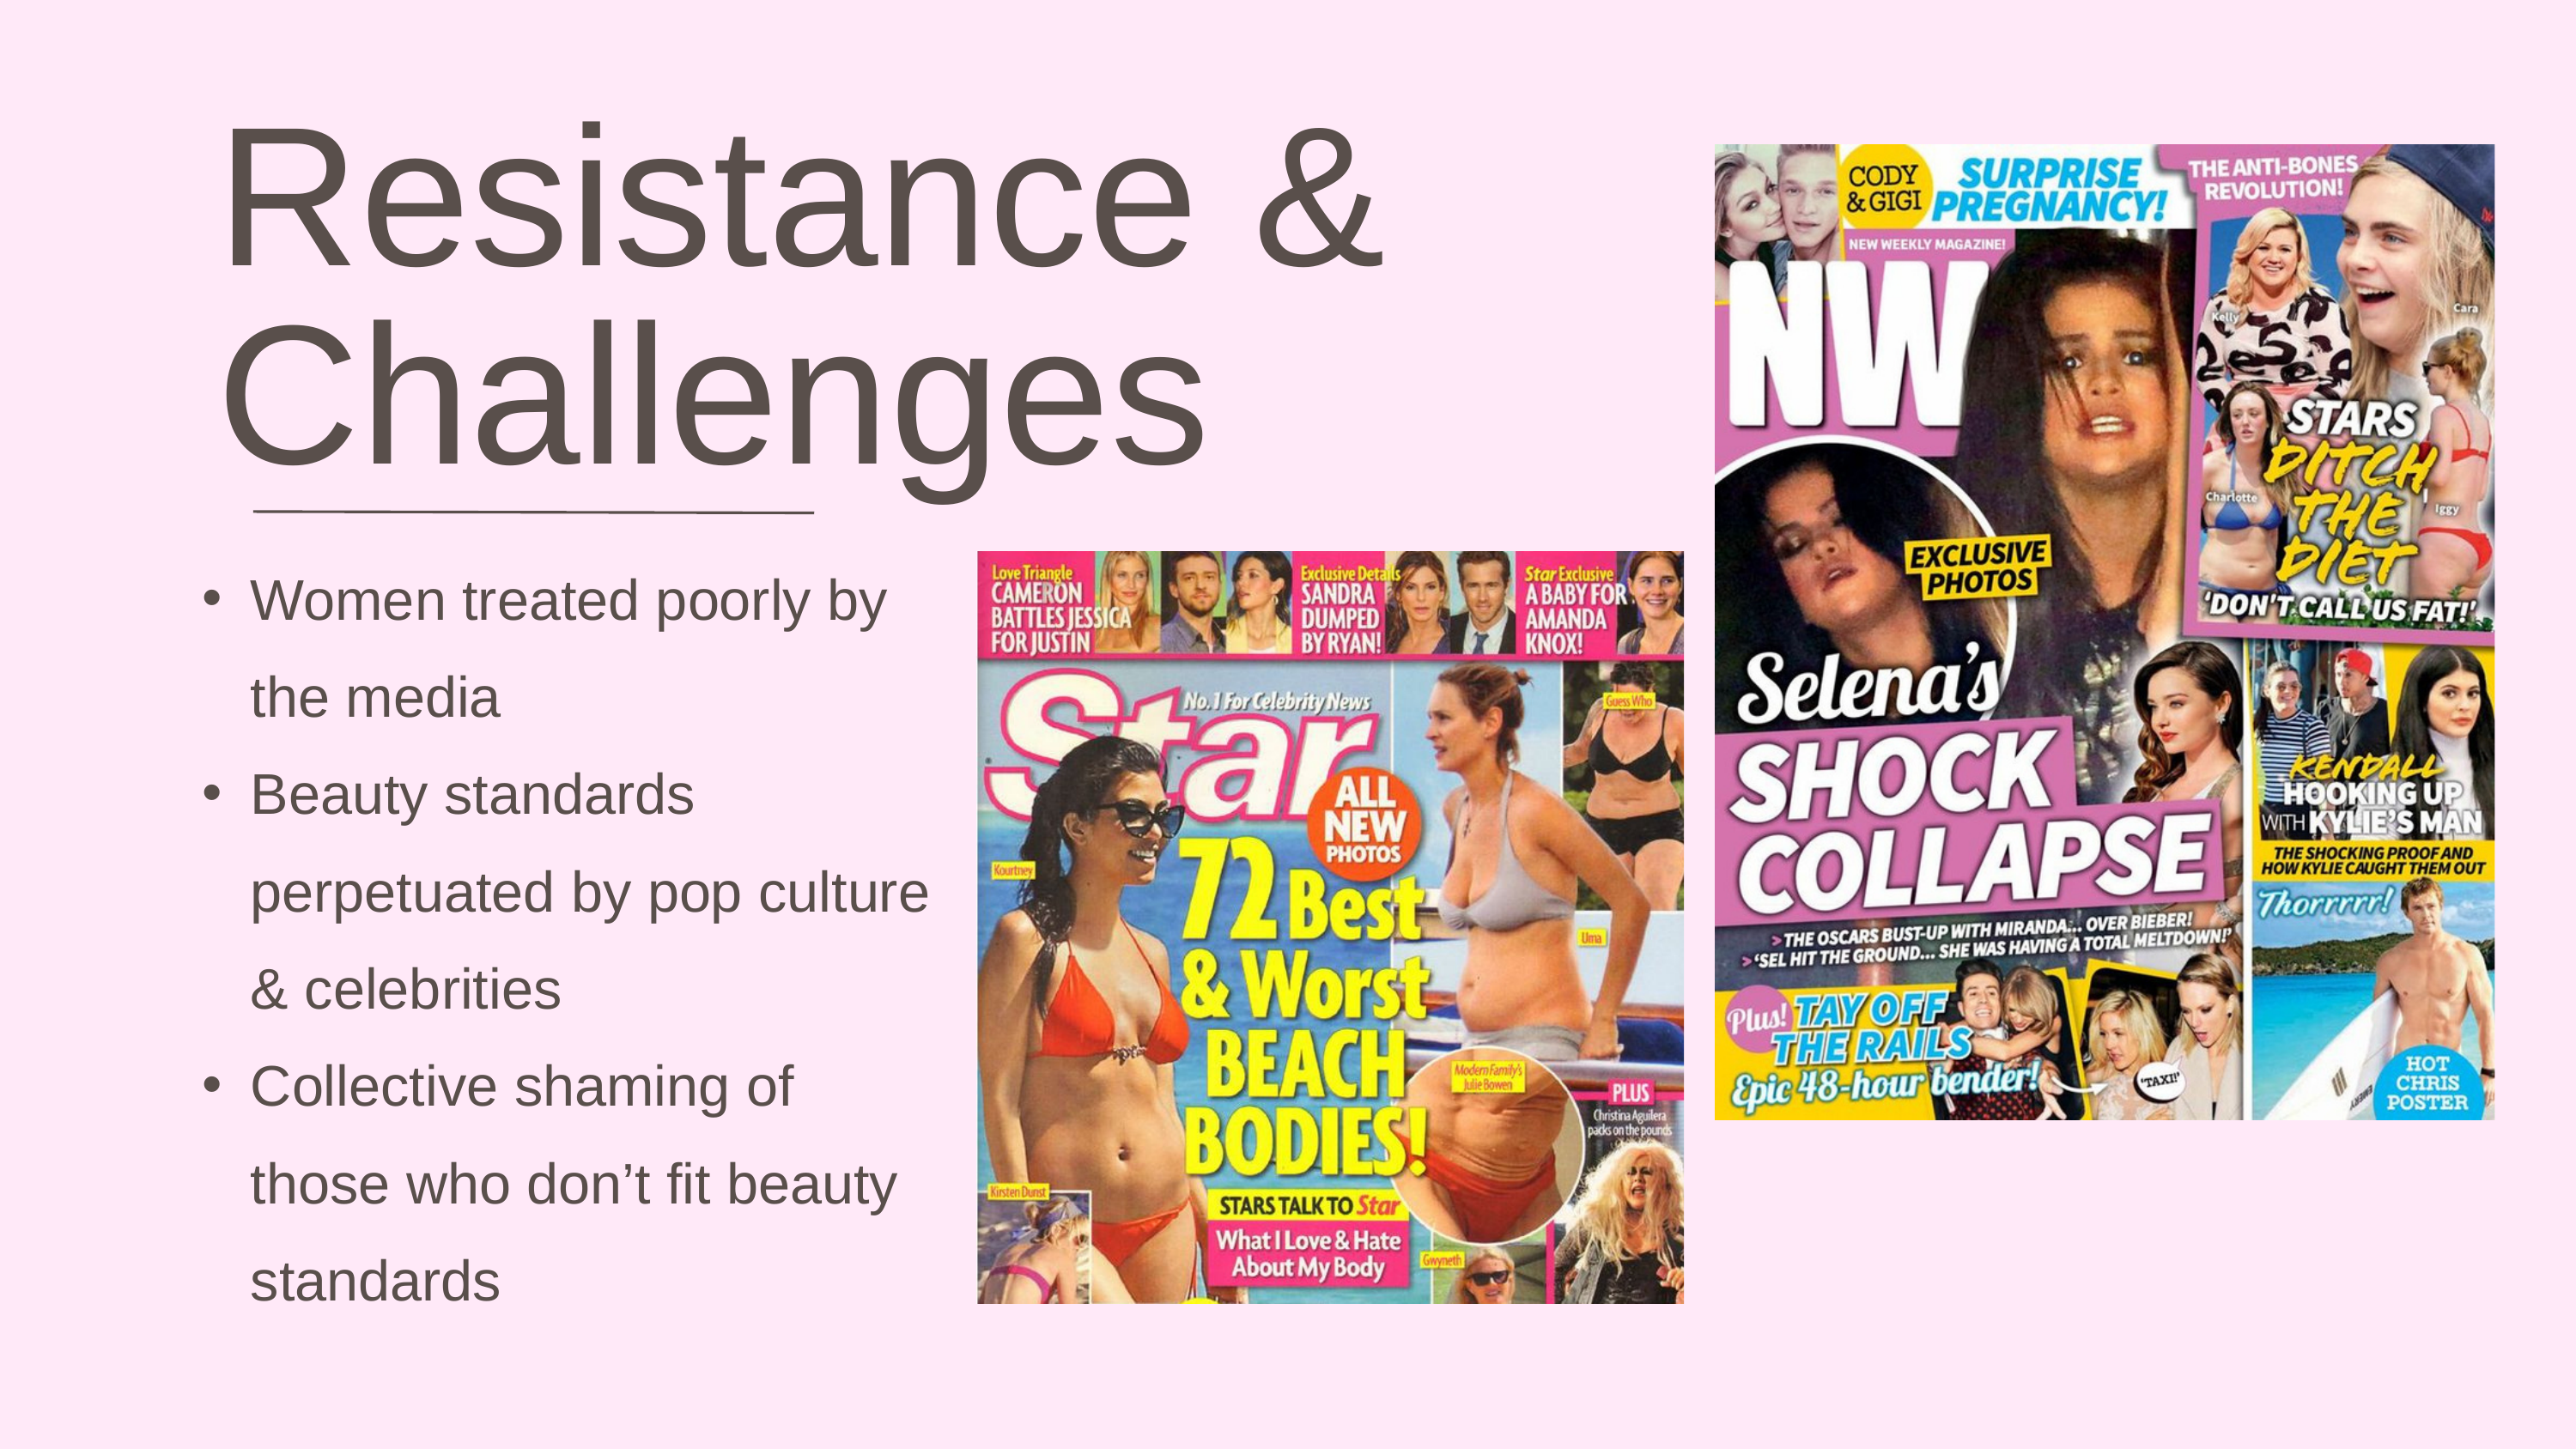

Resistance & Challenges

Women treated poorly by the media
Beauty standards perpetuated by pop culture & celebrities
Collective shaming of those who don’t fit beauty standards